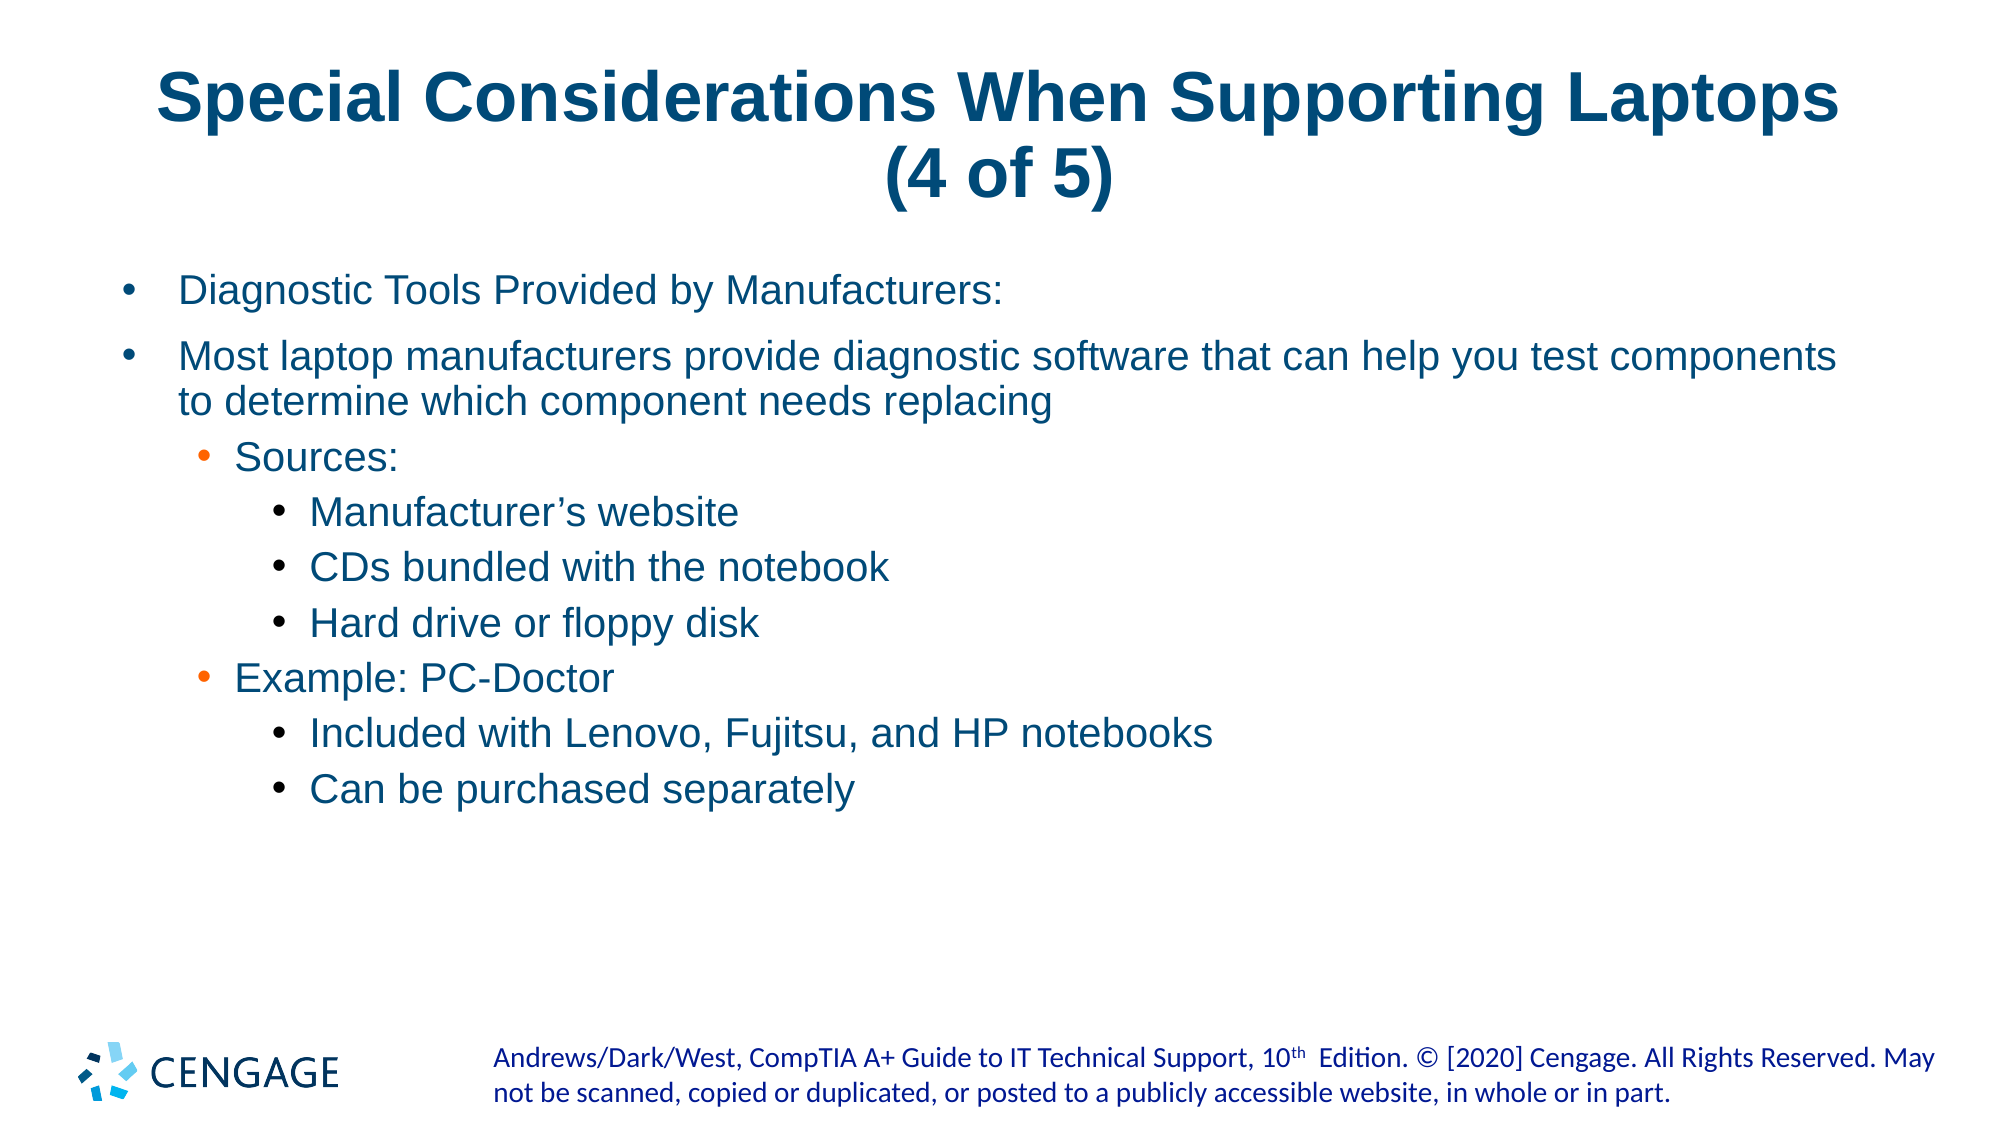

# Special Considerations When Supporting Laptops (4 of 5)
Diagnostic Tools Provided by Manufacturers:
Most laptop manufacturers provide diagnostic software that can help you test components to determine which component needs replacing
Sources:
Manufacturer’s website
CDs bundled with the notebook
Hard drive or floppy disk
Example: PC-Doctor
Included with Lenovo, Fujitsu, and HP notebooks
Can be purchased separately